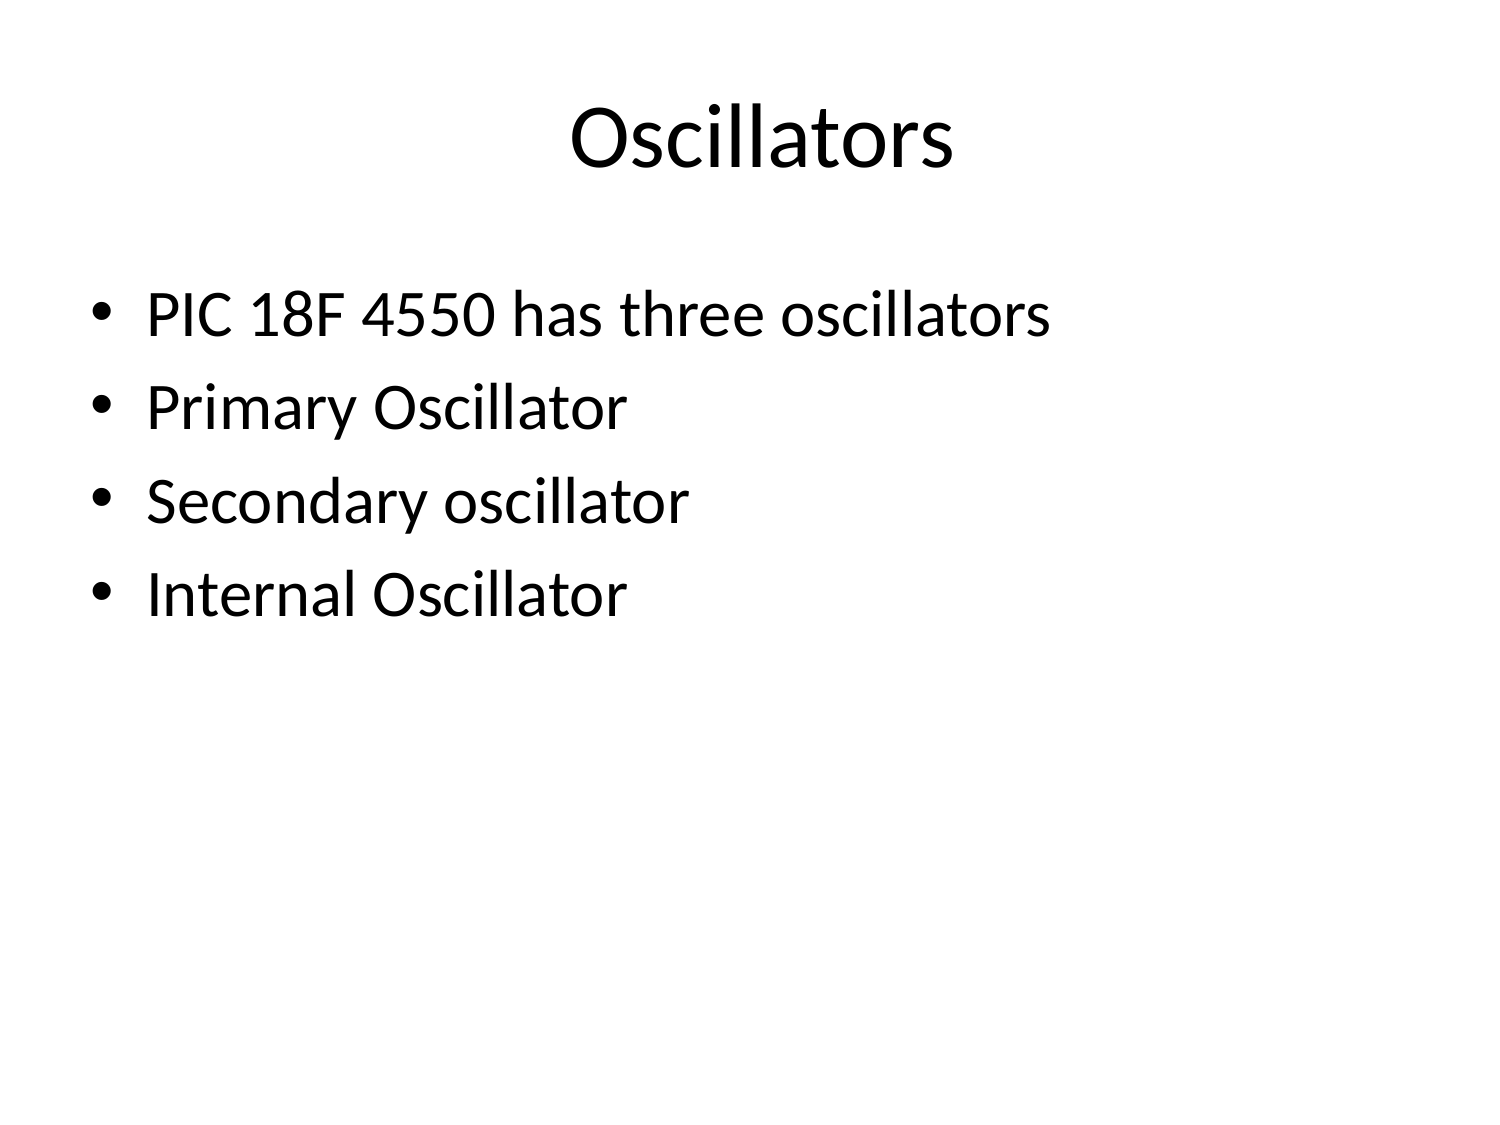

# Oscillators
PIC 18F 4550 has three oscillators
Primary Oscillator
Secondary oscillator
Internal Oscillator